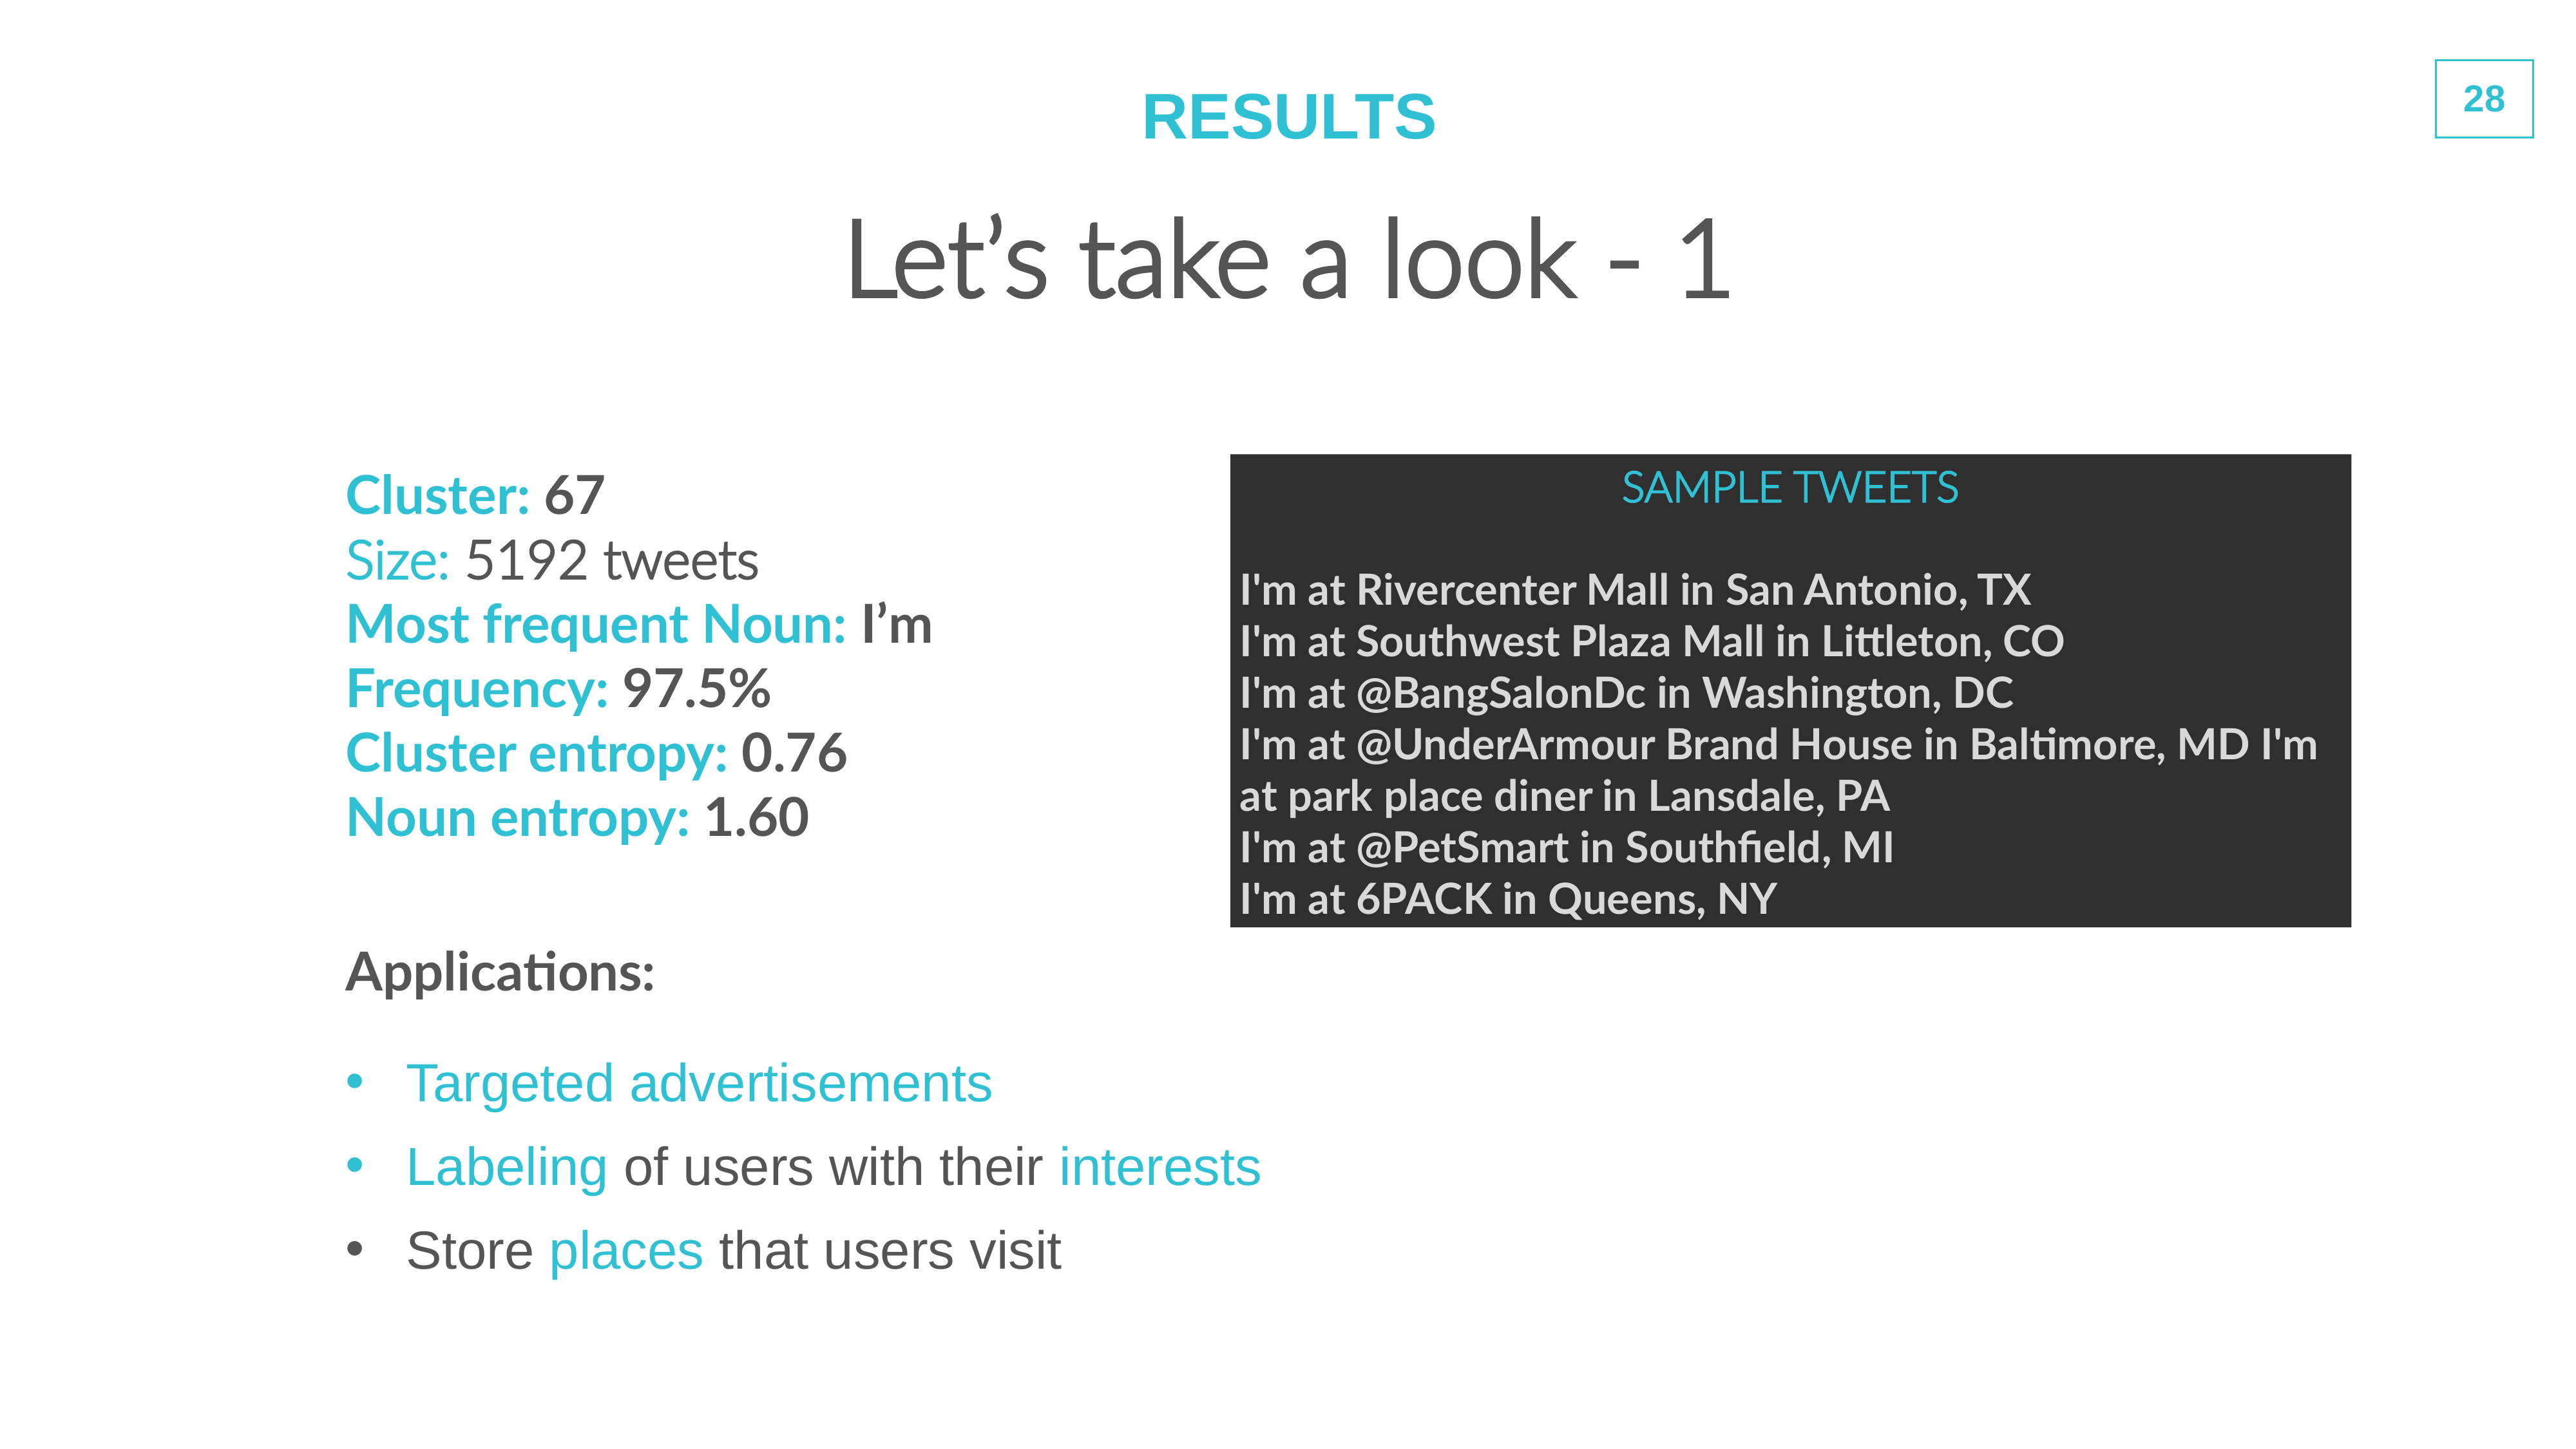

RESULTS
Let’s take a look - 1

SAMPLE TWEETS

I'm at Rivercenter Mall in San Antonio, TX
I'm at Southwest Plaza Mall in Littleton, CO
I'm at @BangSalonDc in Washington, DC
I'm at @UnderArmour Brand House in Baltimore, MD I'm at park place diner in Lansdale, PA
I'm at @PetSmart in Southfield, MI
I'm at 6PACK in Queens, NY
Cluster: 67
Size: 5192 tweets
Most frequent Noun: I’m
Frequency: 97.5%
Cluster entropy: 0.76
Noun entropy: 1.60
Applications:
Targeted advertisements
Labeling of users with their interests
Store places that users visit